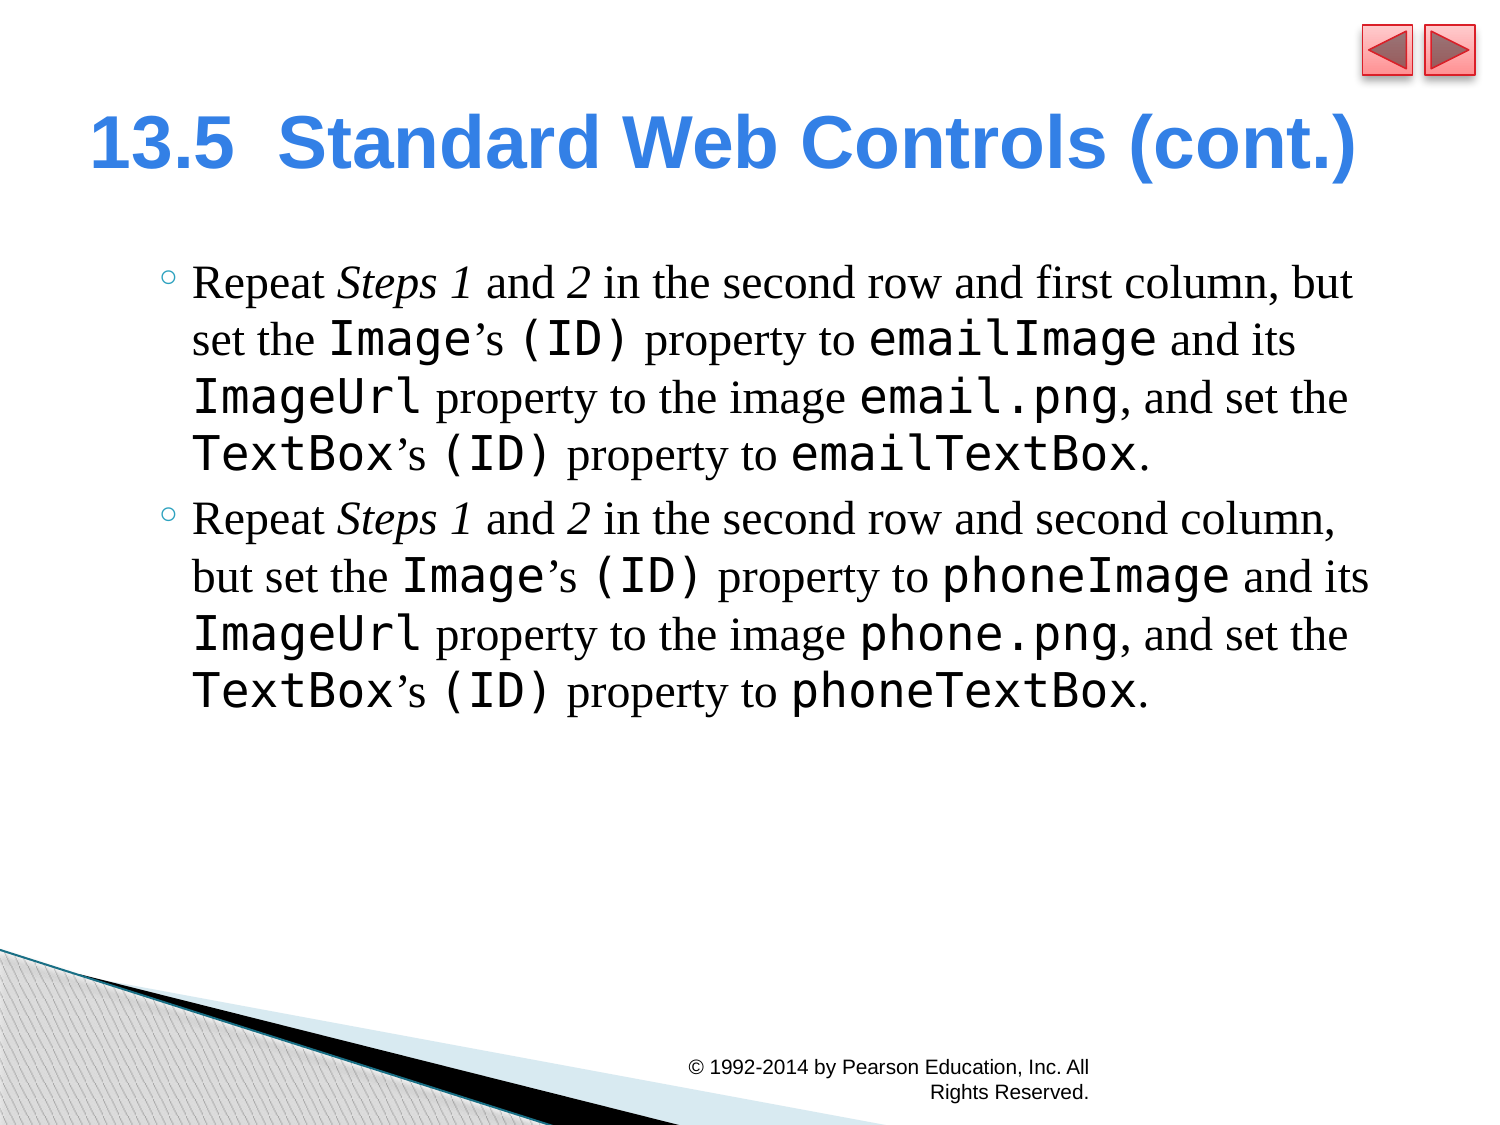

# 13.5  Standard Web Controls (cont.)
Repeat Steps 1 and 2 in the second row and first column, but set the Image’s (ID) property to emailImage and its ImageUrl property to the image email.png, and set the TextBox’s (ID) property to emailTextBox.
Repeat Steps 1 and 2 in the second row and second column, but set the Image’s (ID) property to phoneImage and its ImageUrl property to the image phone.png, and set the TextBox’s (ID) property to phoneTextBox.
© 1992-2014 by Pearson Education, Inc. All Rights Reserved.